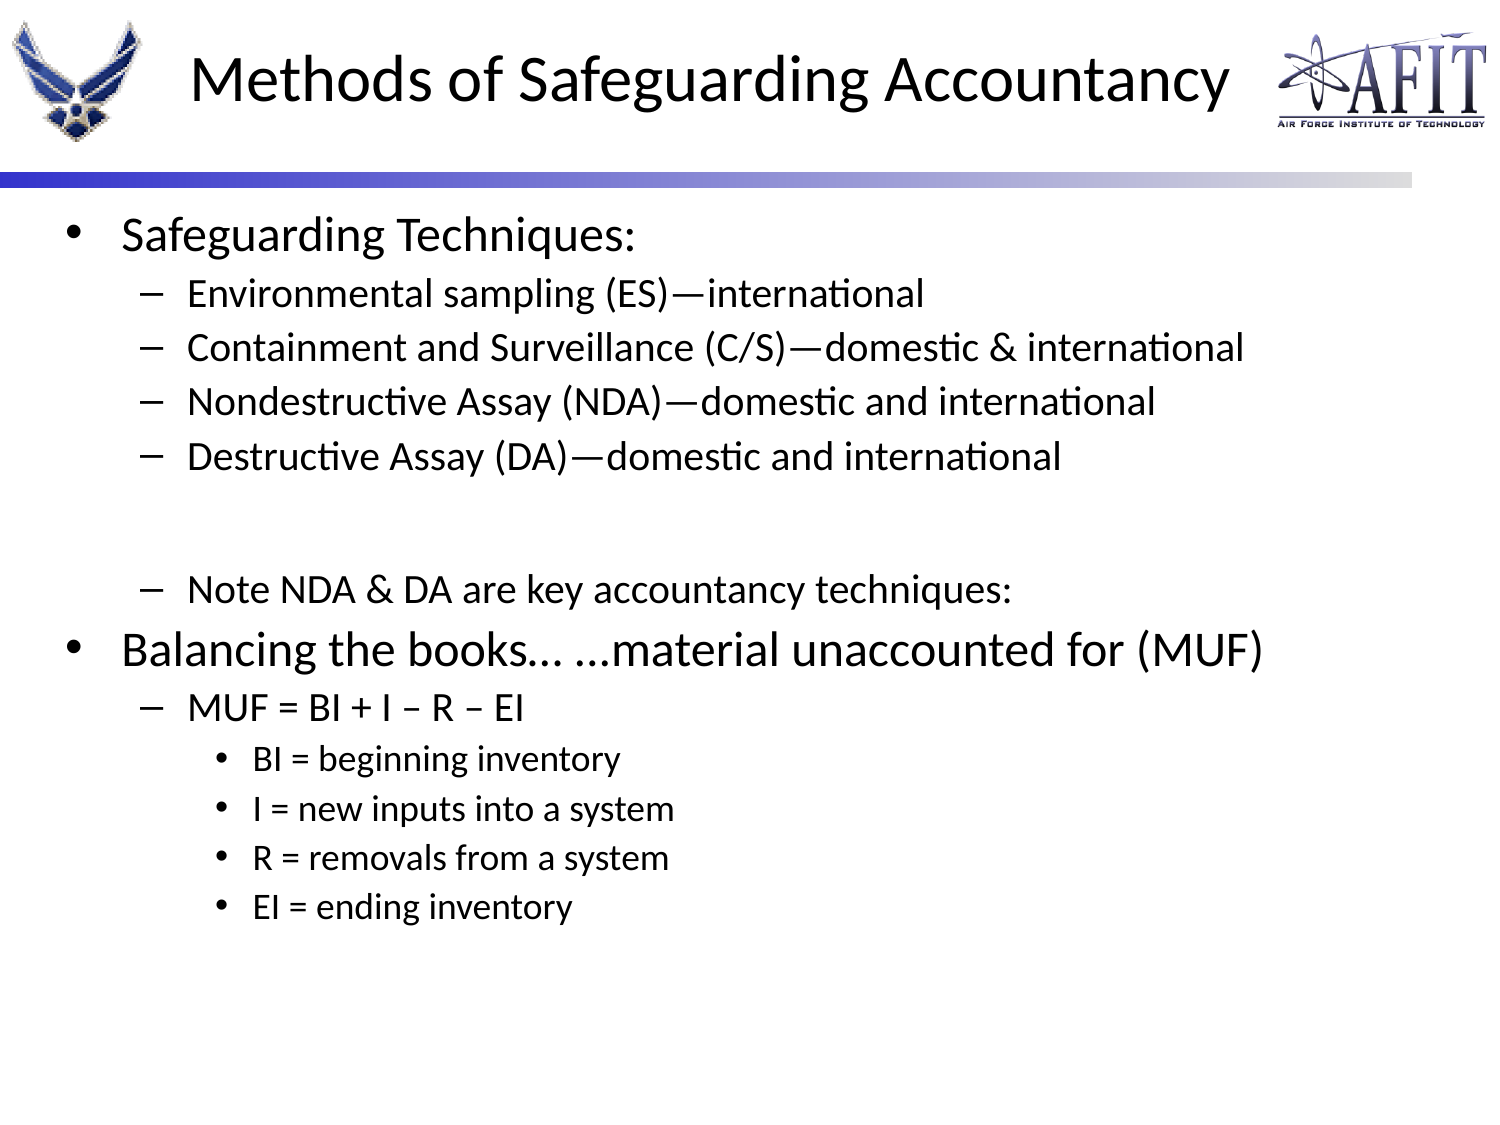

# Methods of Safeguarding Accountancy
Safeguarding Techniques:
Environmental sampling (ES)—international
Containment and Surveillance (C/S)—domestic & international
Nondestructive Assay (NDA)—domestic and international
Destructive Assay (DA)—domestic and international

Note NDA & DA are key accountancy techniques:
Balancing the books… ...material unaccounted for (MUF)
MUF = BI + I – R – EI
BI = beginning inventory
I = new inputs into a system
R = removals from a system
EI = ending inventory